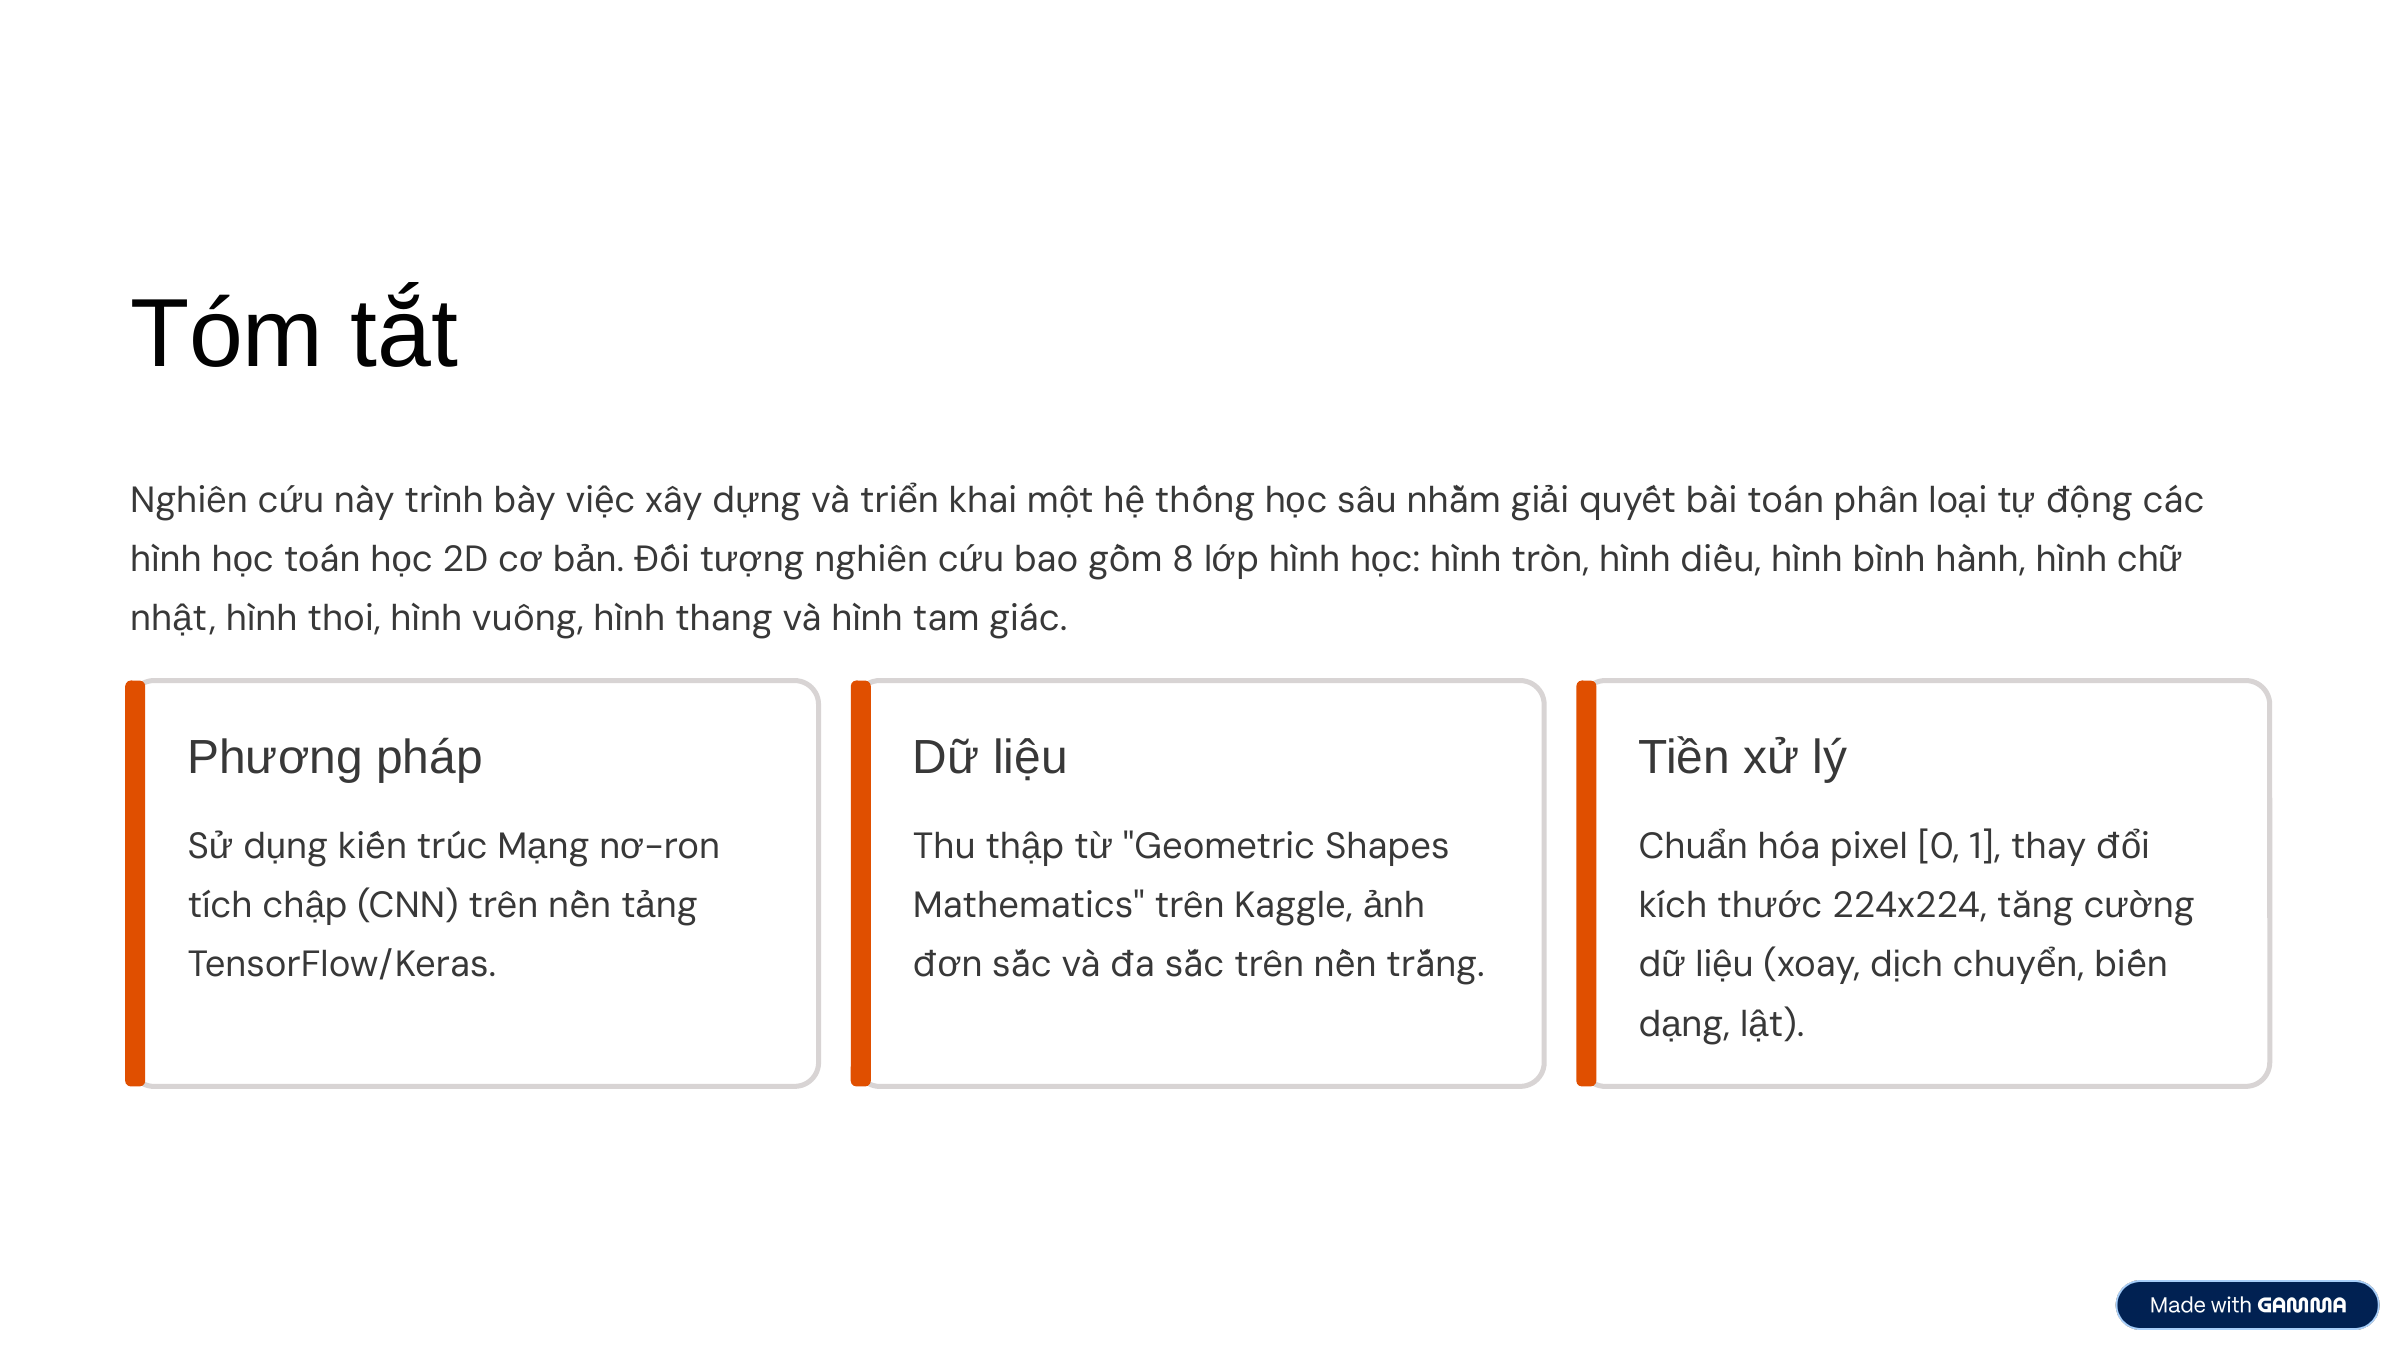

Tóm tắt
Nghiên cứu này trình bày việc xây dựng và triển khai một hệ thống học sâu nhằm giải quyết bài toán phân loại tự động các hình học toán học 2D cơ bản. Đối tượng nghiên cứu bao gồm 8 lớp hình học: hình tròn, hình diều, hình bình hành, hình chữ nhật, hình thoi, hình vuông, hình thang và hình tam giác.

Phương pháp
Dữ liệu
Tiền xử lý
Sử dụng kiến trúc Mạng nơ-ron tích chập (CNN) trên nền tảng TensorFlow/Keras.
Thu thập từ "Geometric Shapes Mathematics" trên Kaggle, ảnh đơn sắc và đa sắc trên nền trắng.
Chuẩn hóa pixel [0, 1], thay đổi kích thước 224x224, tăng cường dữ liệu (xoay, dịch chuyển, biến dạng, lật).